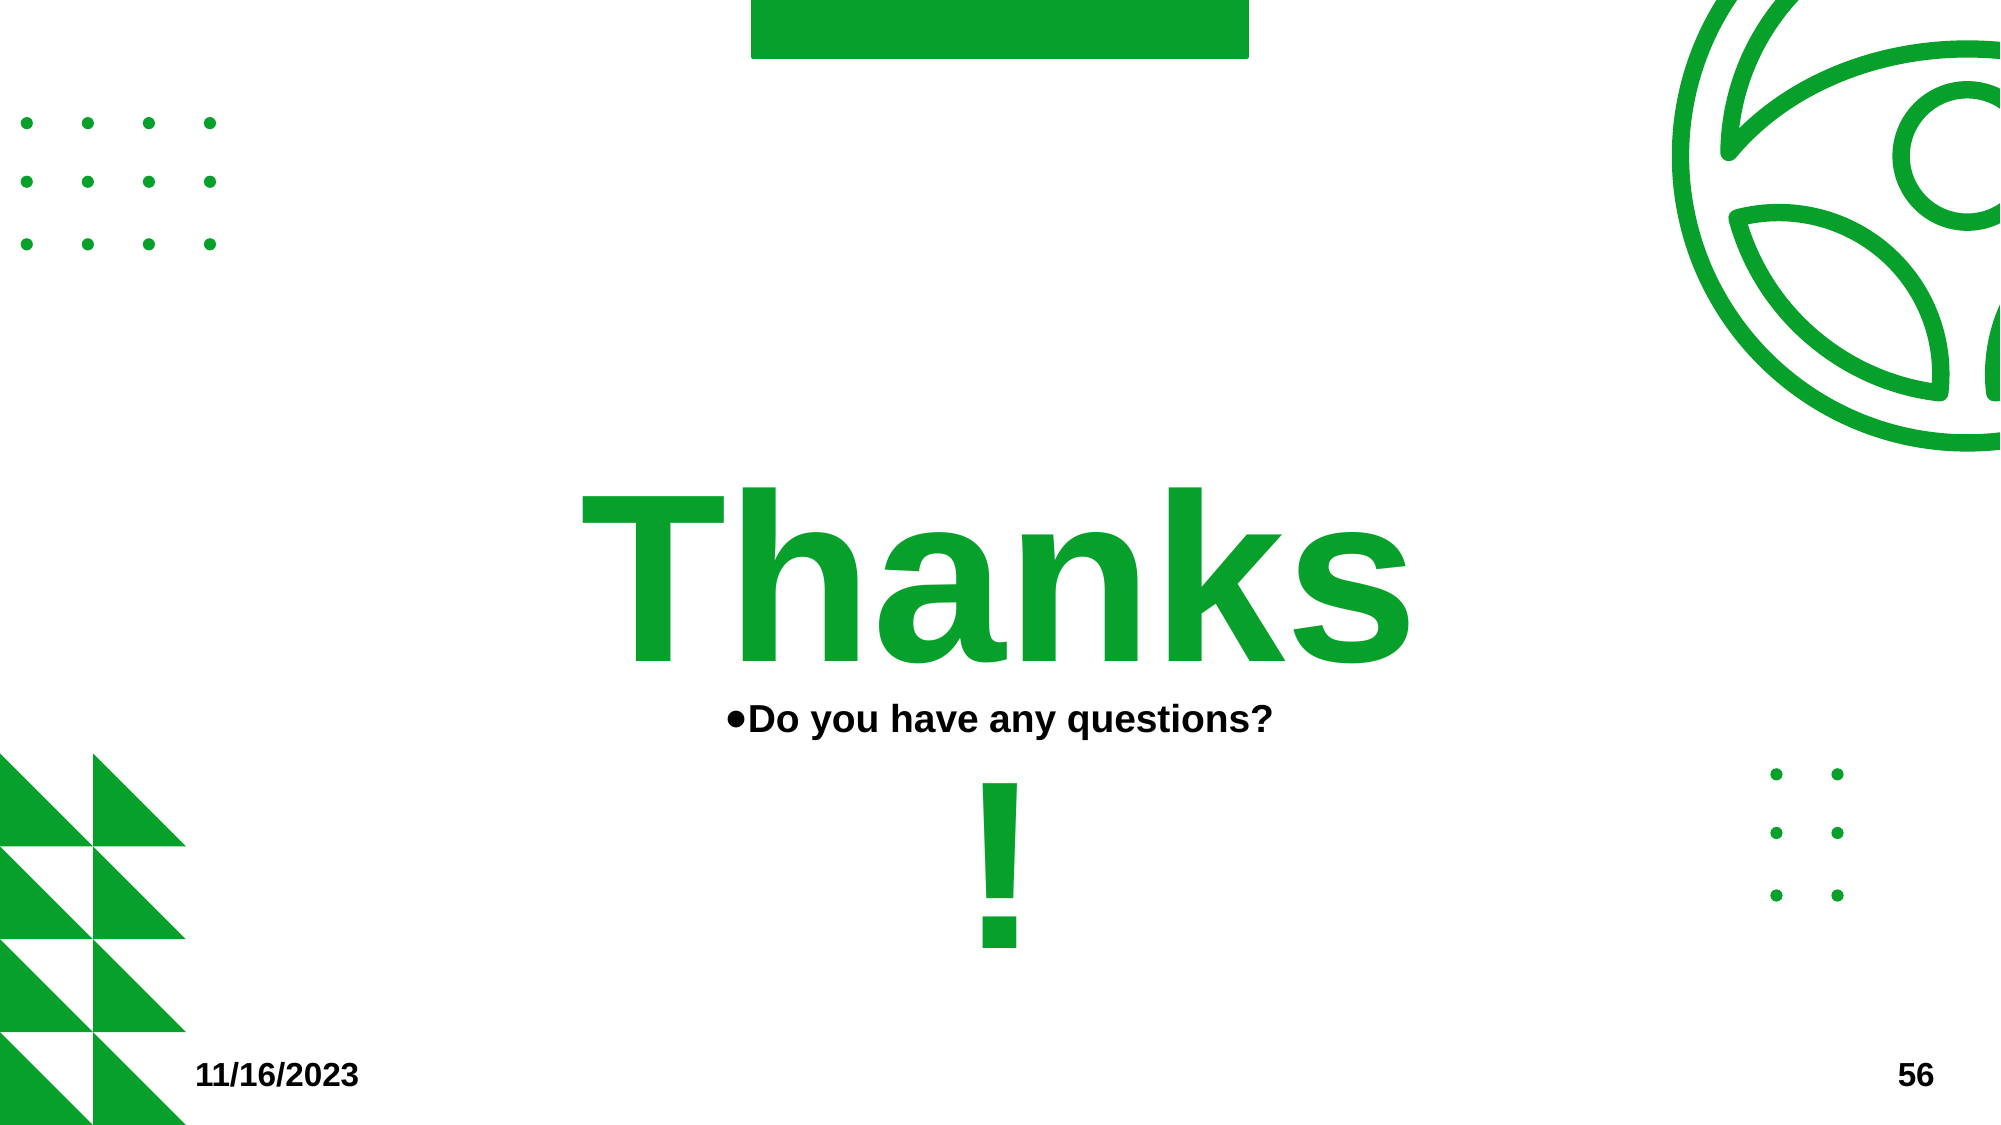

Thanks!
Do you have any questions?

11/16/2023
56